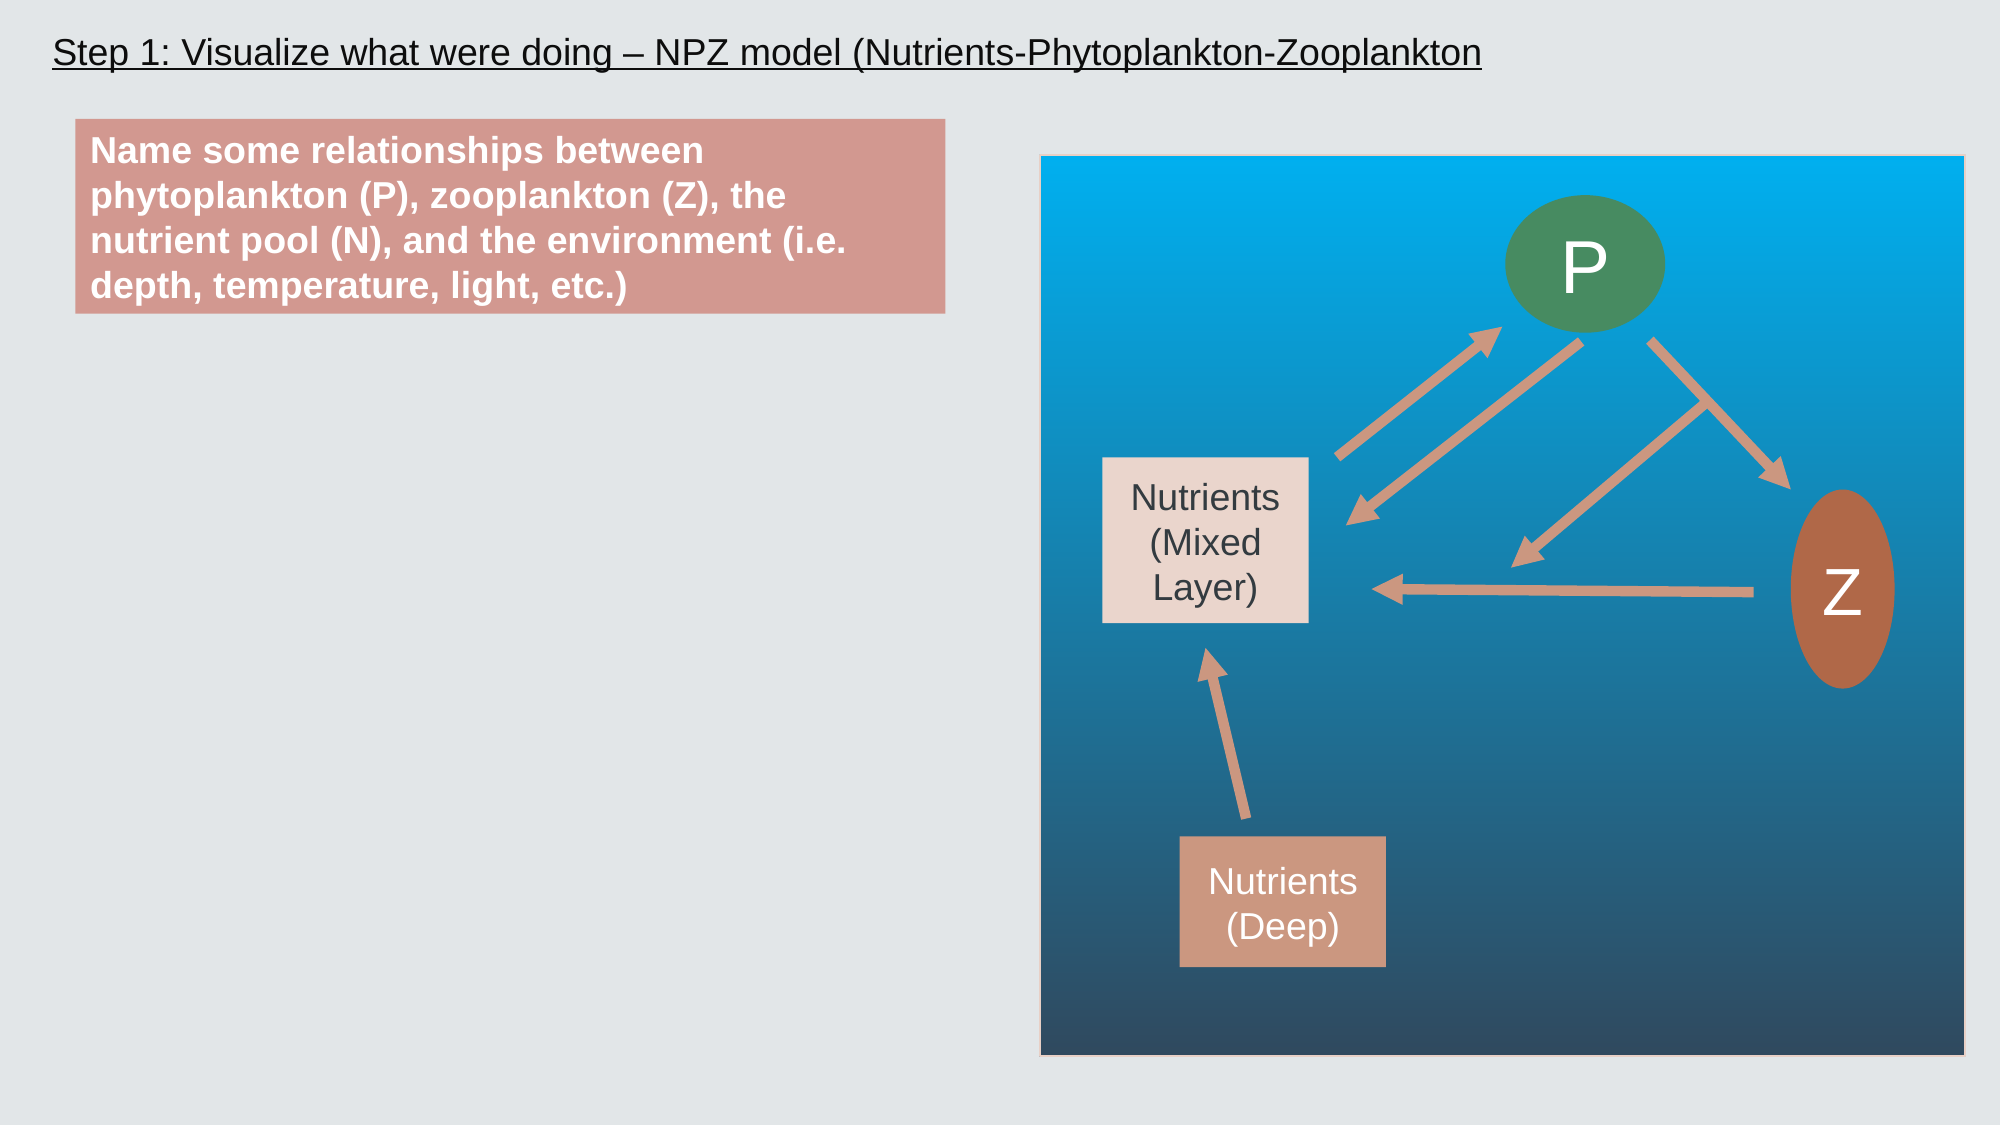

Step 1: Visualize what were doing – NPZ model (Nutrients-Phytoplankton-Zooplankton
Name some relationships between phytoplankton (P), zooplankton (Z), the nutrient pool (N), and the environment (i.e. depth, temperature, light, etc.)

P
Nutrients
(Mixed Layer)
Z
Nutrients
(Deep)